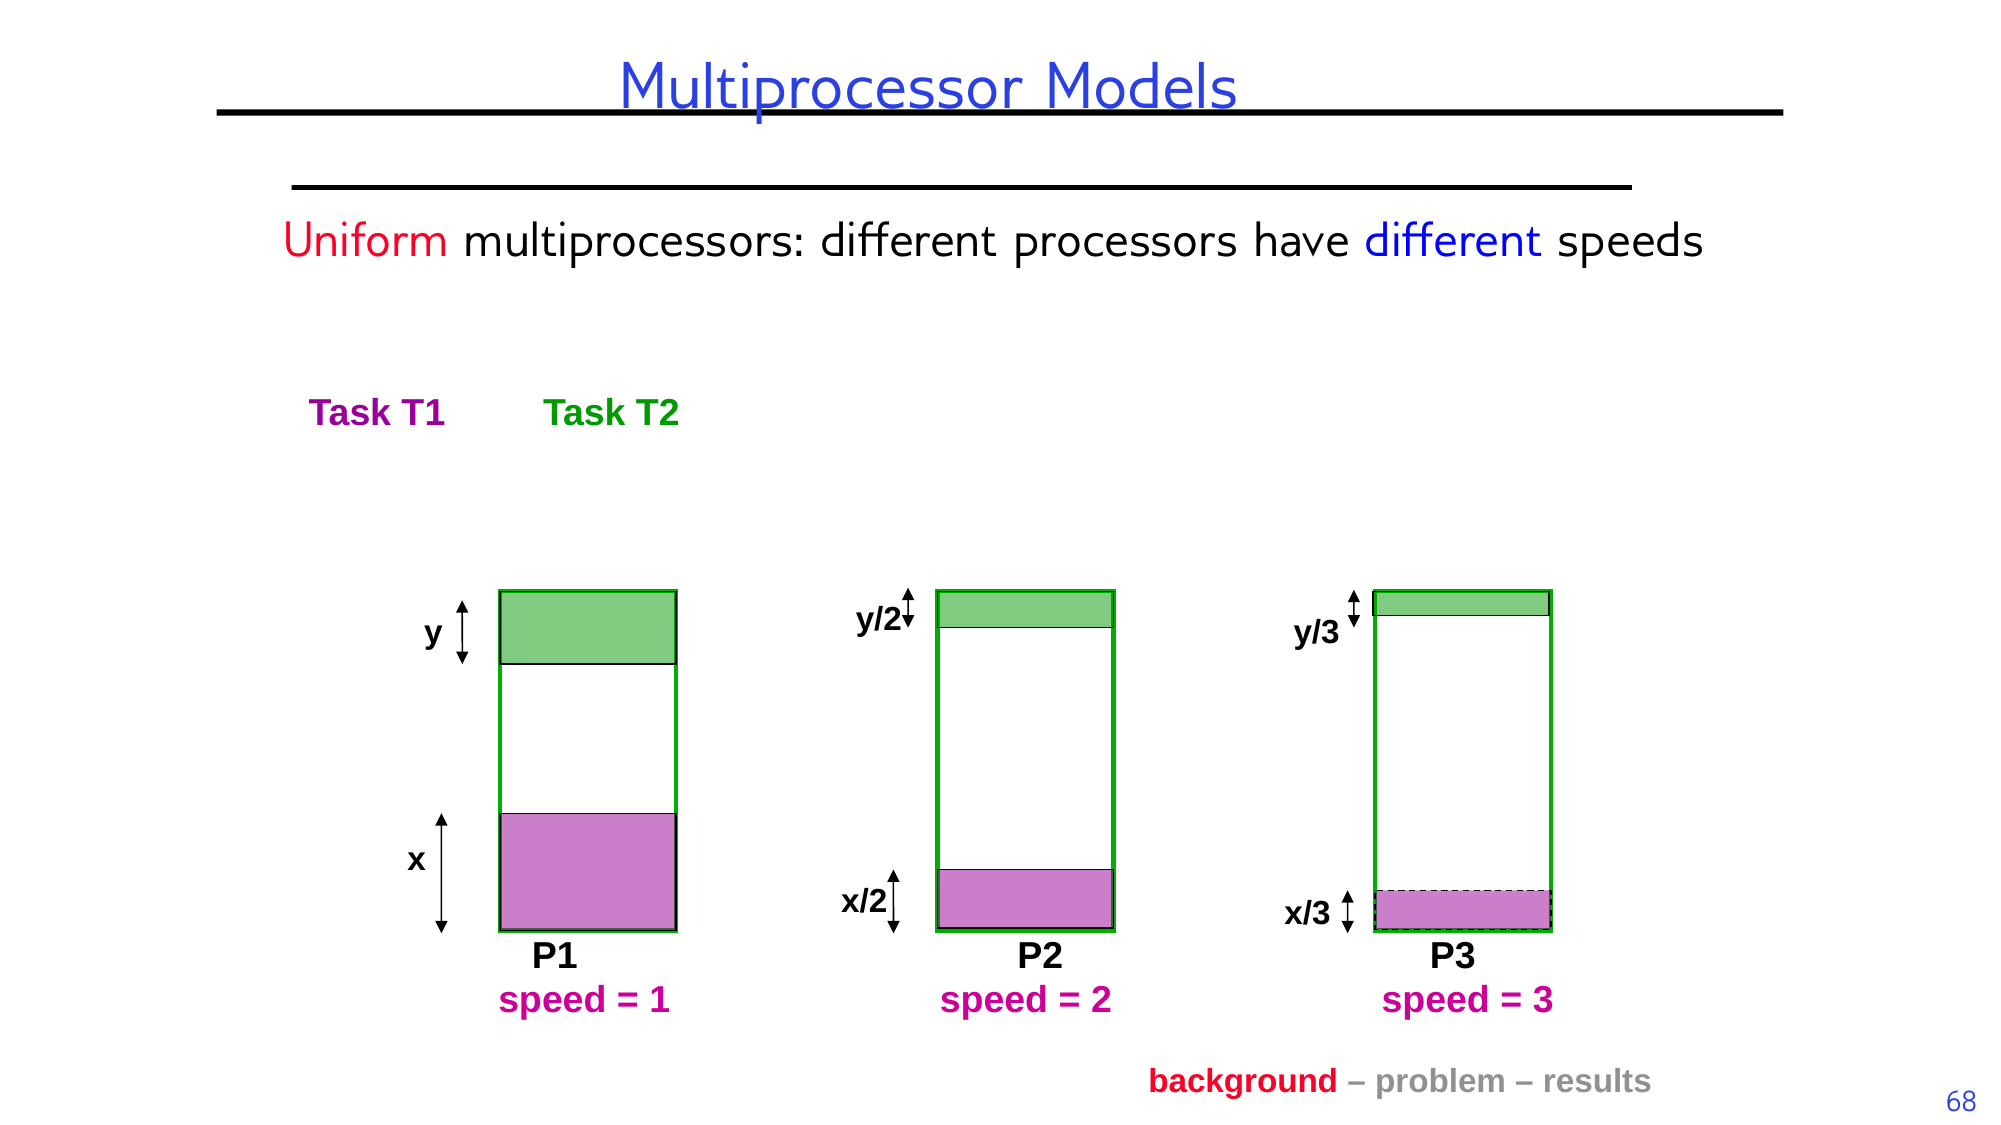

# Multiprocessor Models
Uniform multiprocessors: different processors have different speeds

Task T2
Task T1
y/2

y/3

P1
P2
P3

y

x
x/2

x/3

speed = 1
speed = 2
speed = 3
background – problem – results